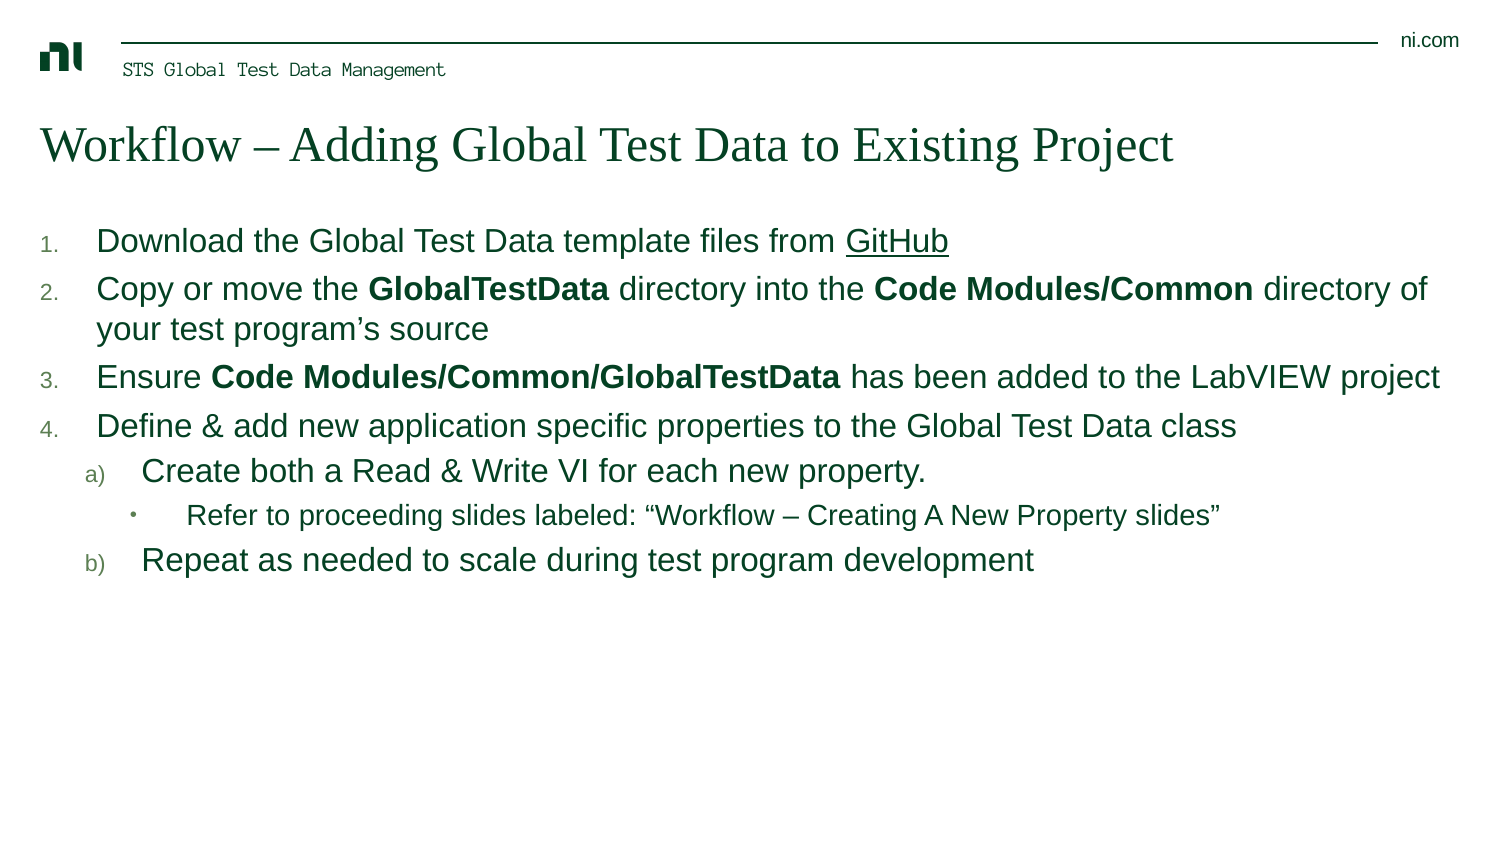

STS Global Test Data Management
# Workflow – Adding Global Test Data to Existing Project
Download the Global Test Data template files from GitHub
Copy or move the GlobalTestData directory into the Code Modules/Common directory of your test program’s source
Ensure Code Modules/Common/GlobalTestData has been added to the LabVIEW project
Define & add new application specific properties to the Global Test Data class
Create both a Read & Write VI for each new property.
Refer to proceeding slides labeled: “Workflow – Creating A New Property slides”
Repeat as needed to scale during test program development